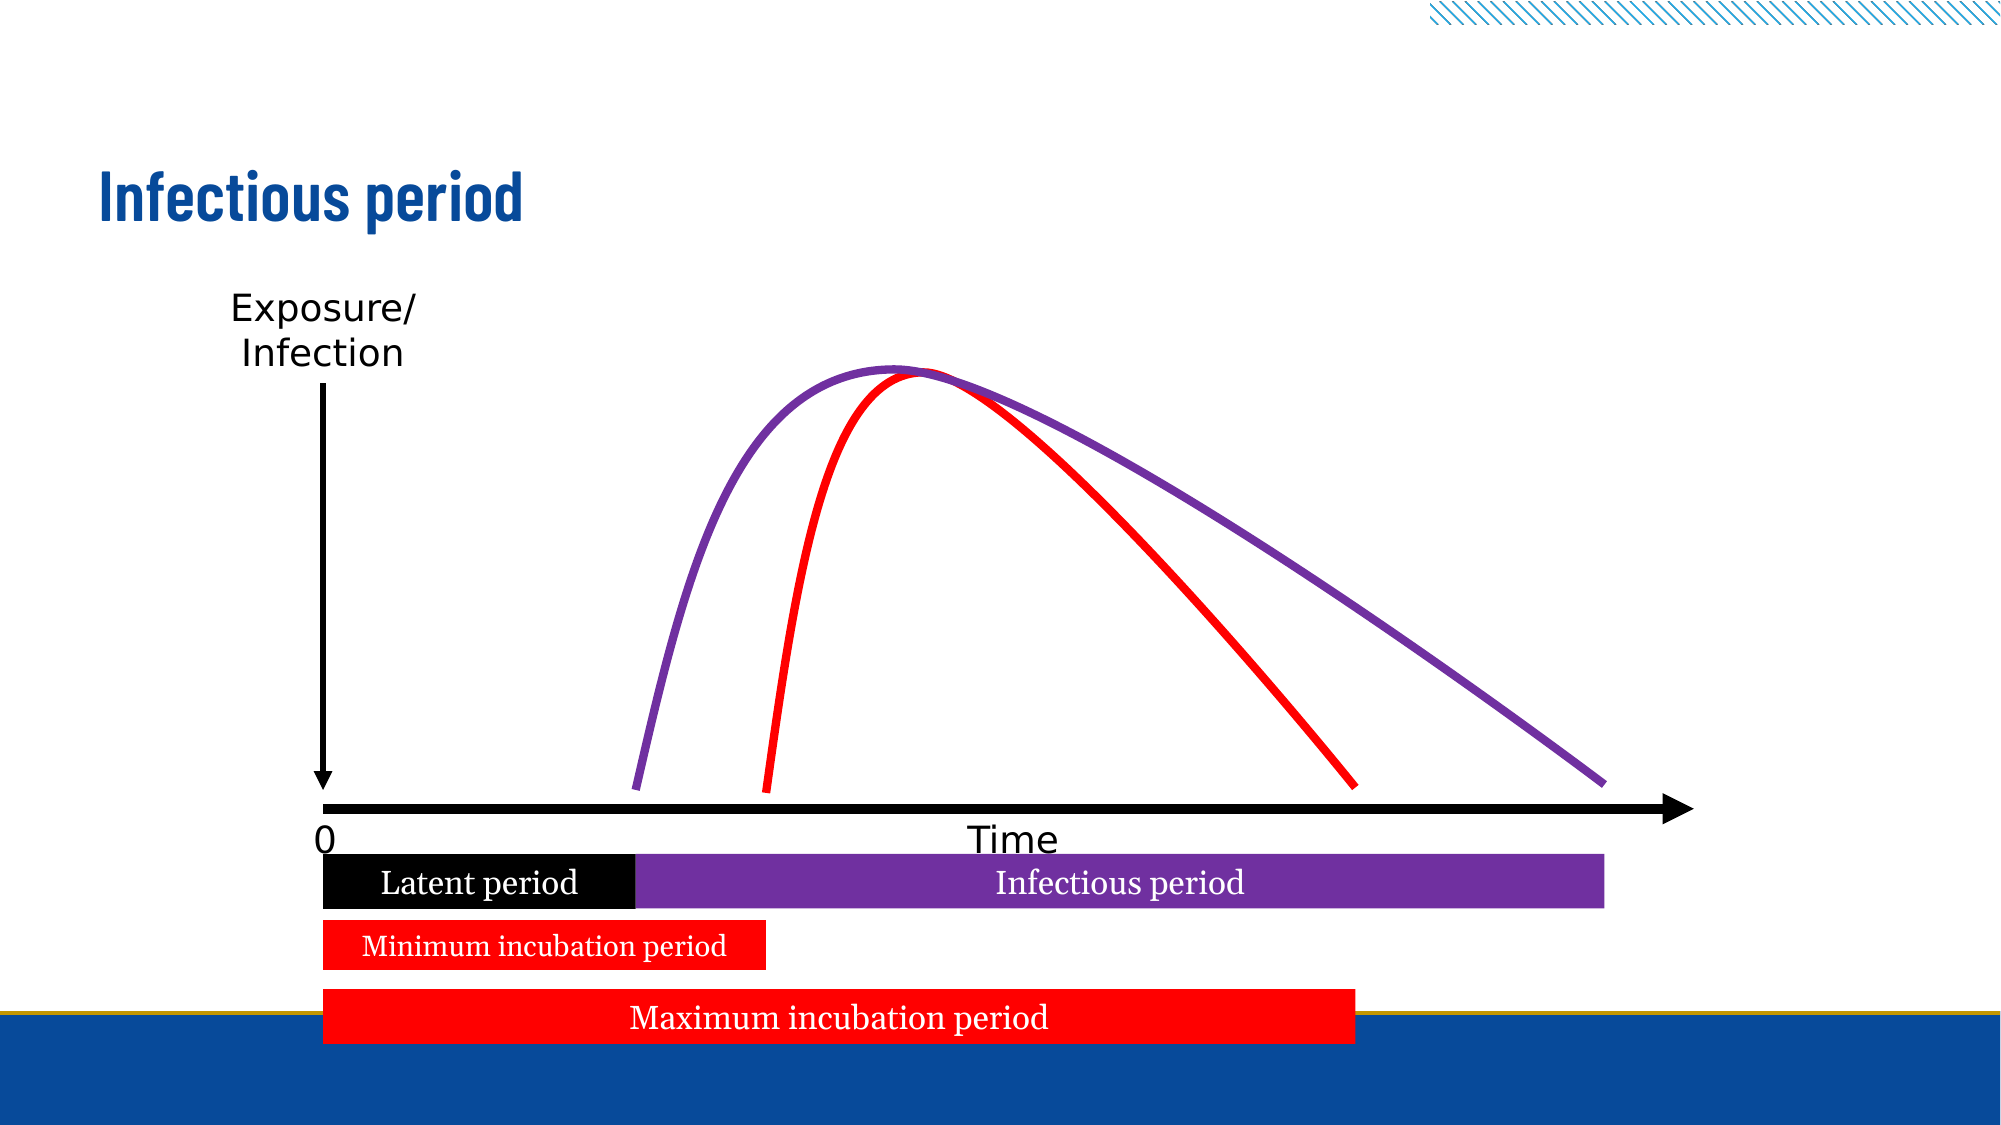

9
Infectious period
Exposure/
Infection

0
Time
Infectious period
Latent period
Minimum incubation period
Maximum incubation period